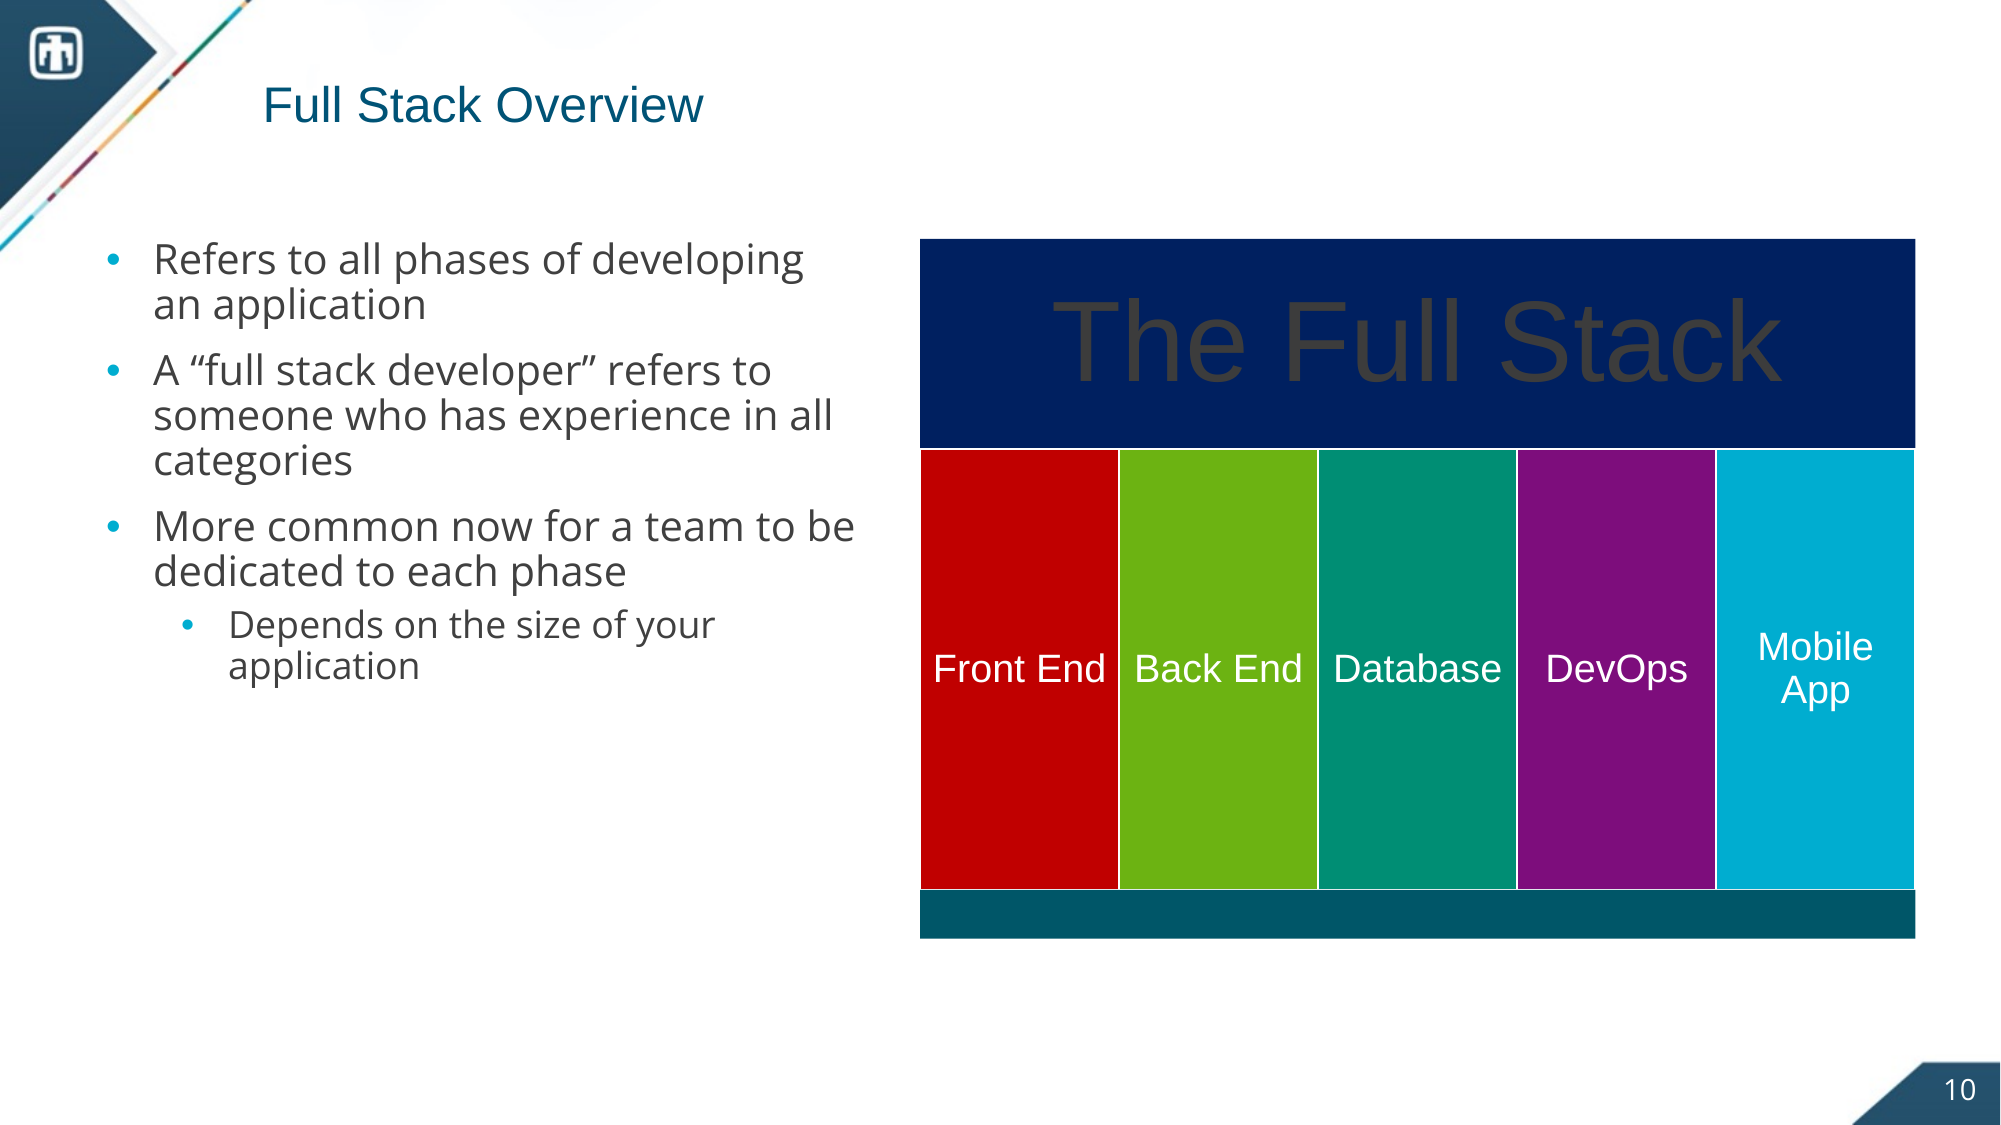

# Full Stack Overview
Refers to all phases of developing an application
A “full stack developer” refers to someone who has experience in all categories
More common now for a team to be dedicated to each phase
Depends on the size of your application
The Full Stack
Front End
Back End
Database
DevOps
Mobile App
10